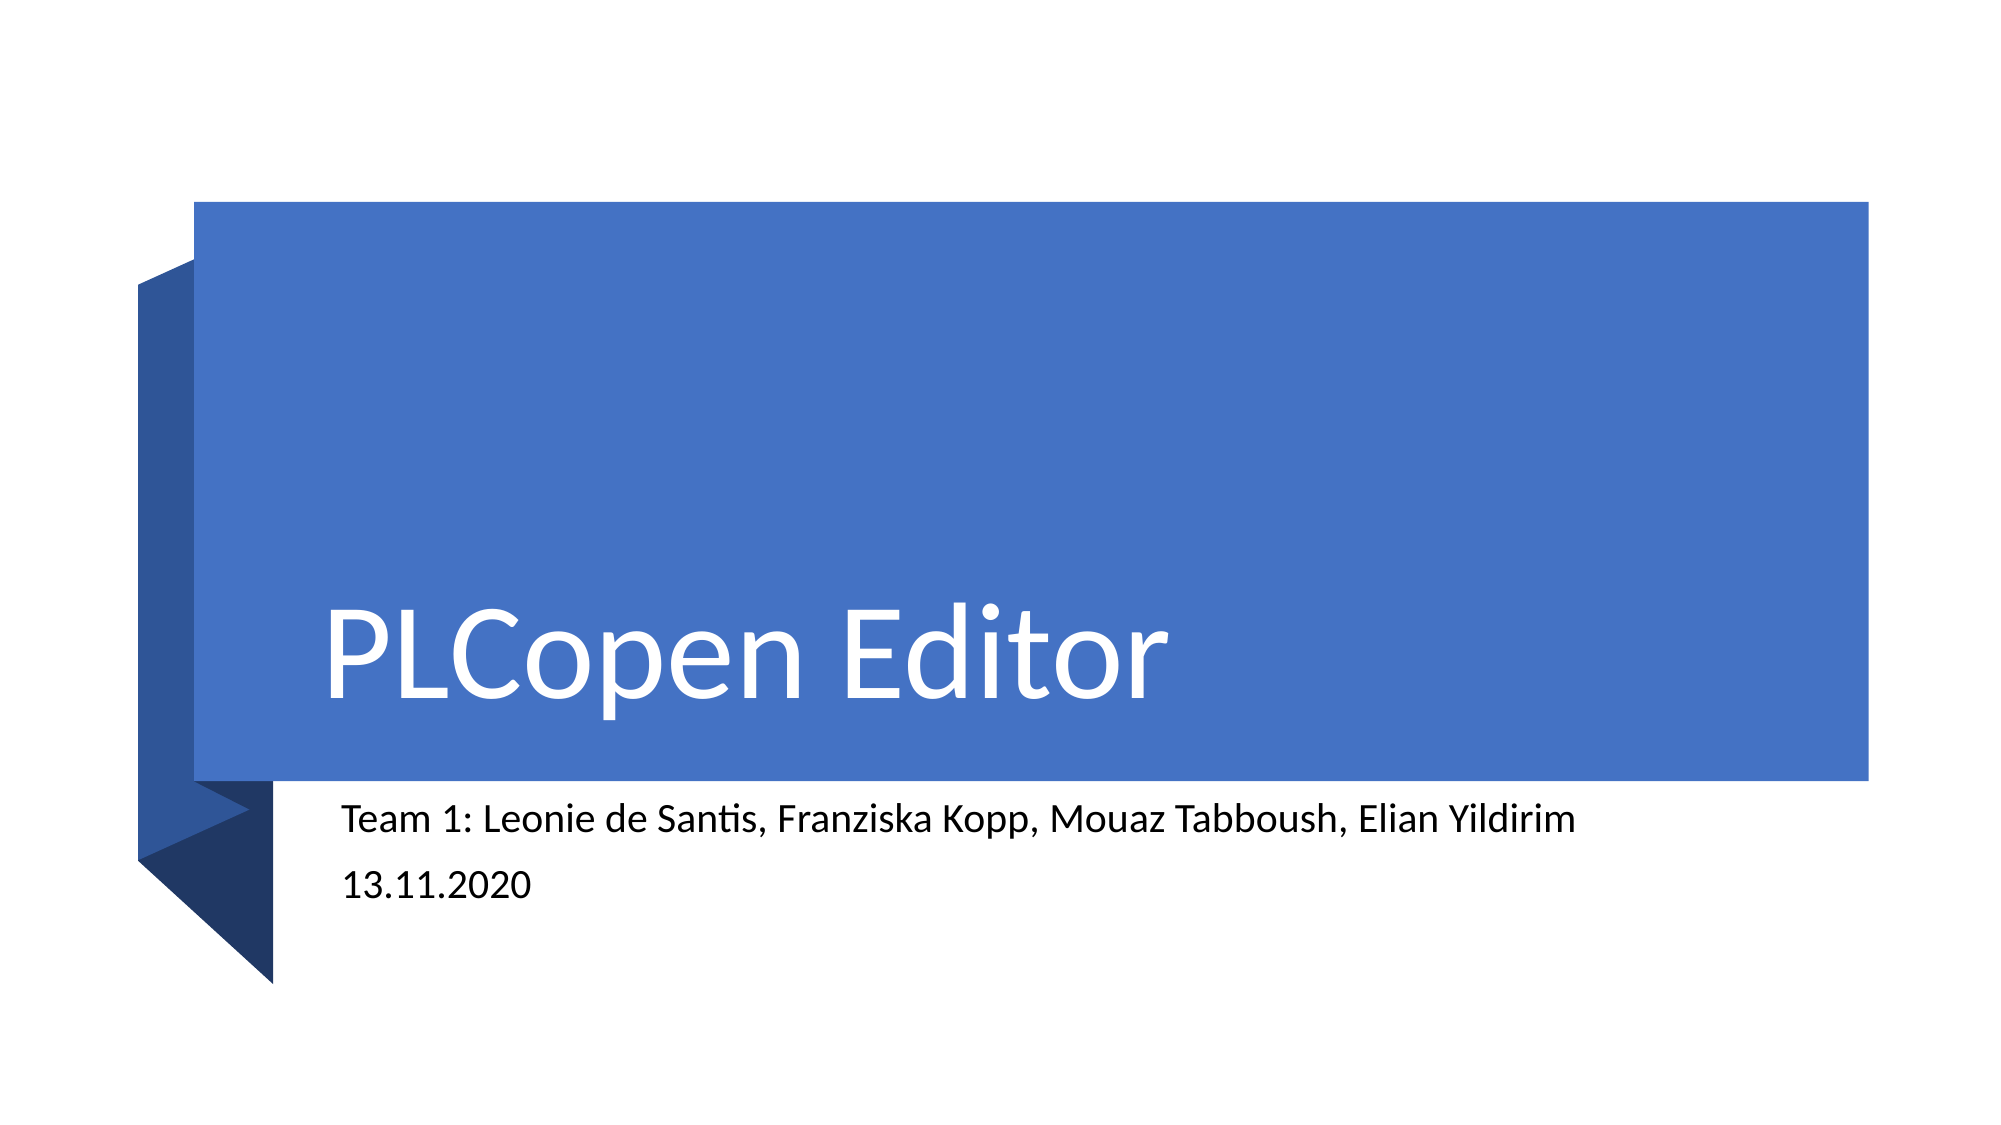

# PLCopen Editor

Team 1: Leonie de Santis, Franziska Kopp, Mouaz Tabboush, Elian Yildirim
13.11.2020